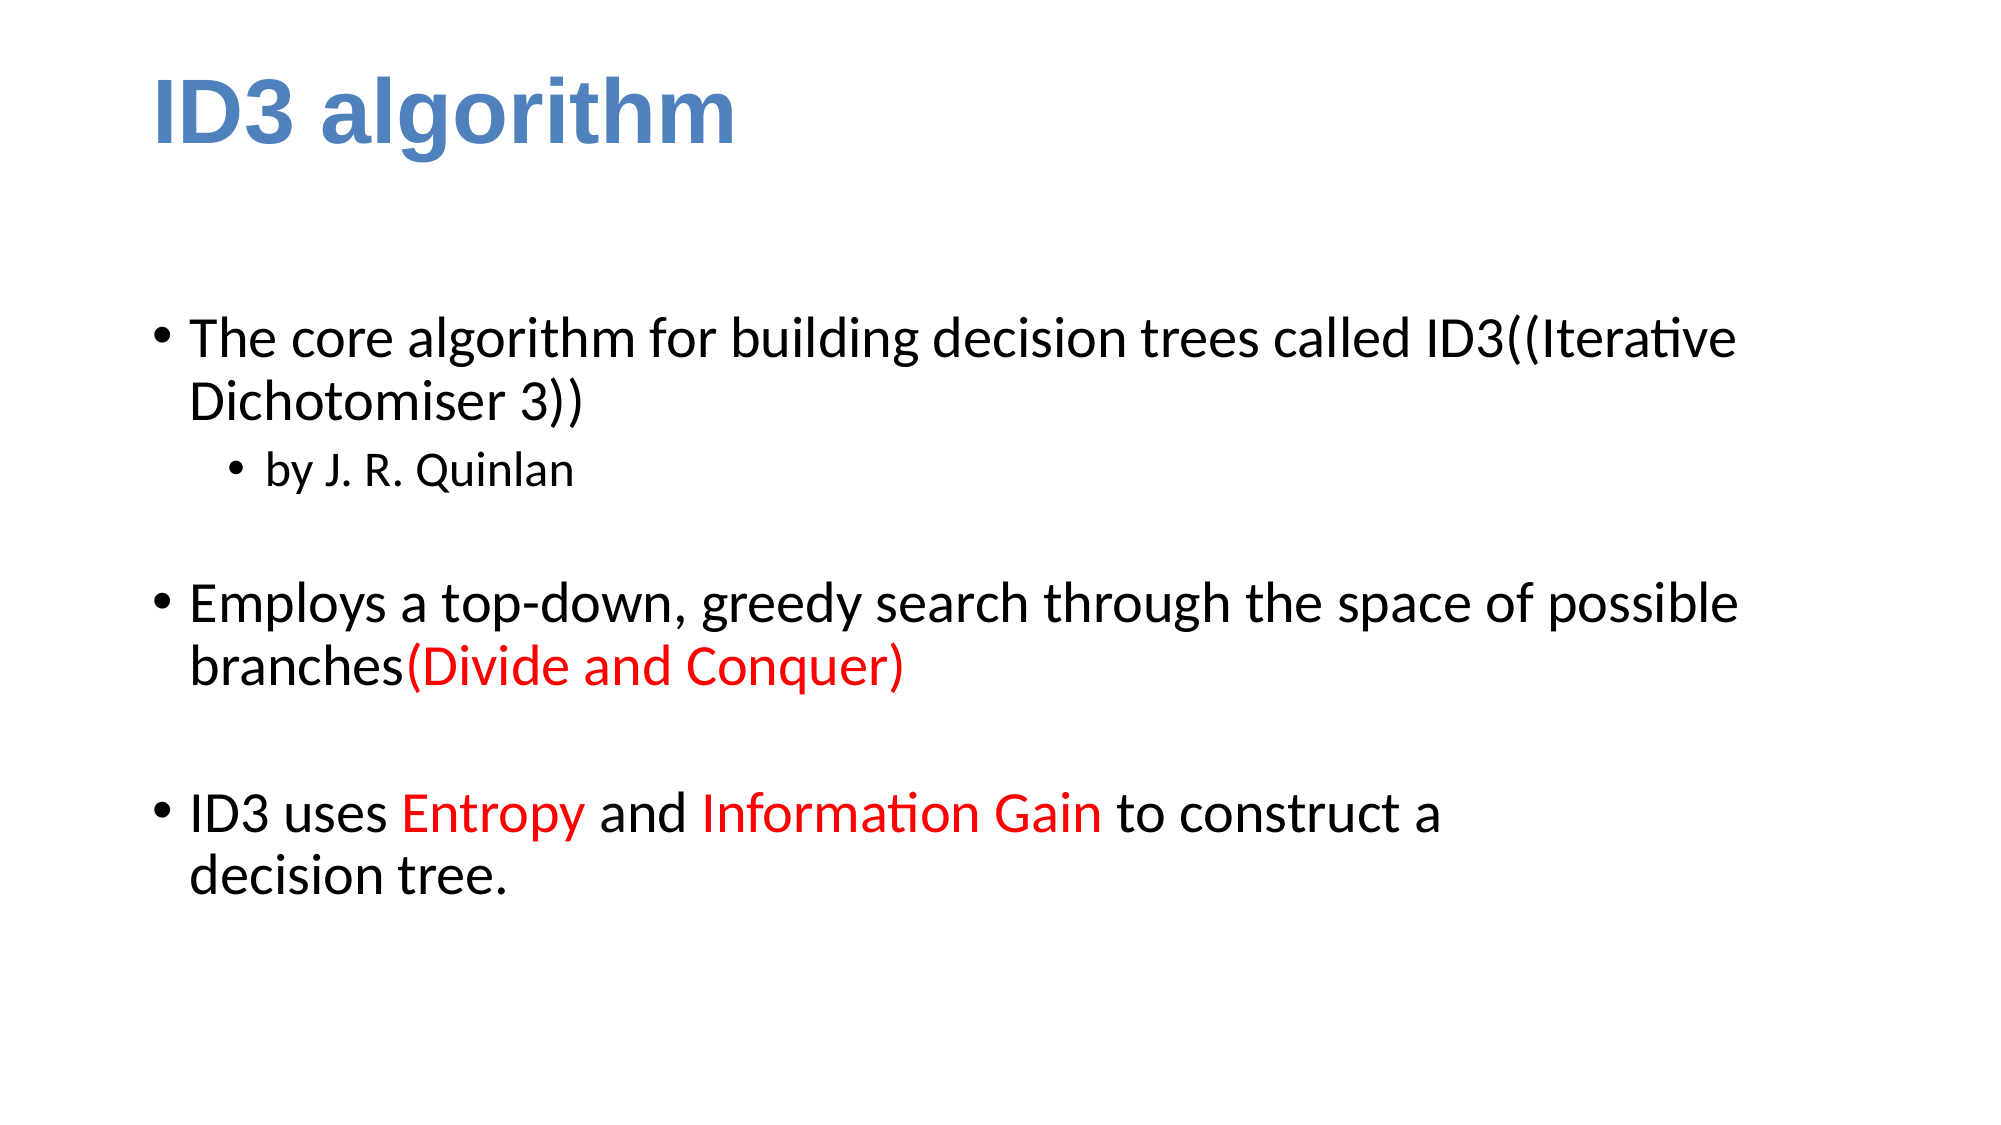

# ID3 algorithm
The core algorithm for building decision trees called ID3((Iterative Dichotomiser 3))
by J. R. Quinlan
Employs a top-down, greedy search through the space of possible branches(Divide and Conquer)
ID3 uses Entropy and Information Gain to construct a
decision tree.